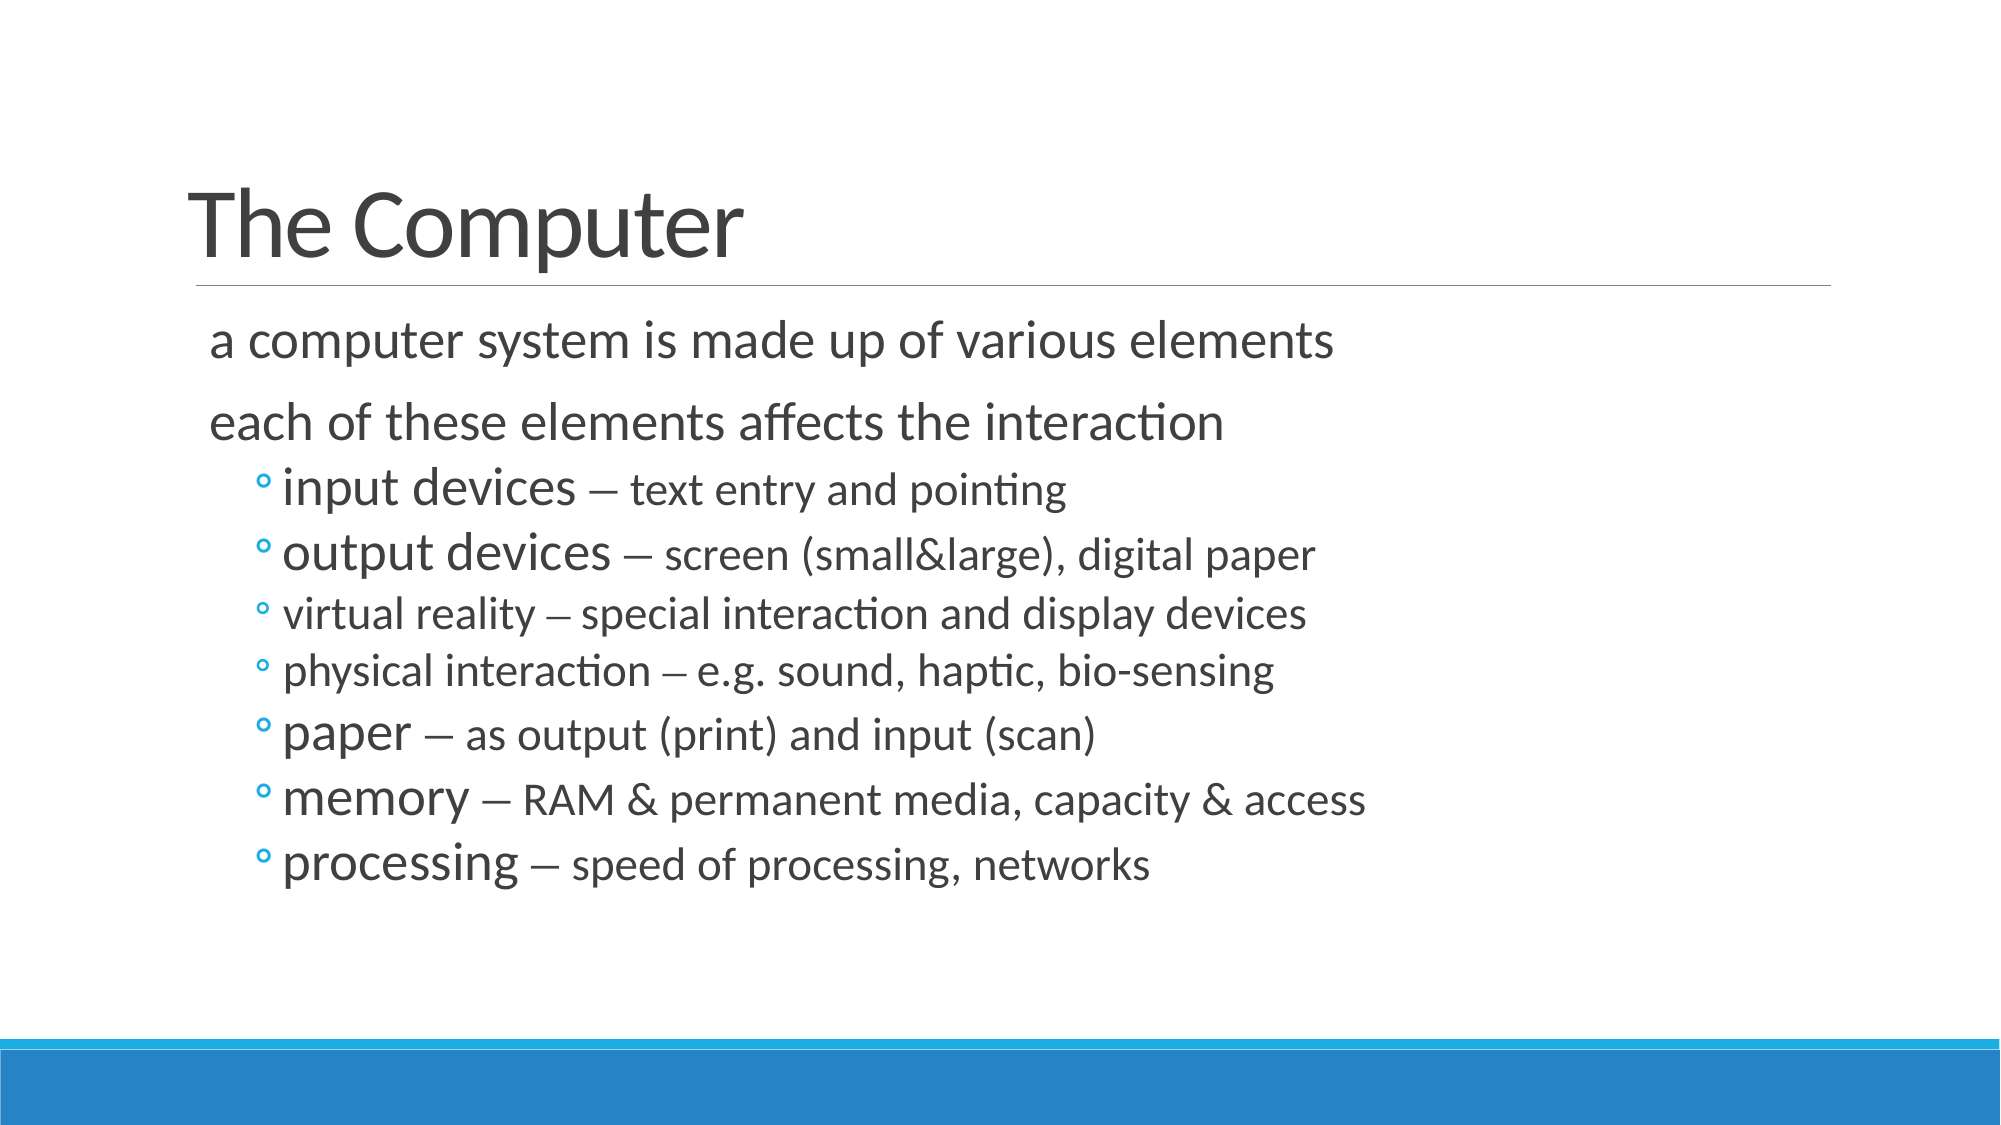

# The Computer
a computer system is made up of various elements
each of these elements affects the interaction
input devices – text entry and pointing
output devices – screen (small&large), digital paper
virtual reality – special interaction and display devices
physical interaction – e.g. sound, haptic, bio-sensing
paper – as output (print) and input (scan)
memory – RAM & permanent media, capacity & access
processing – speed of processing, networks